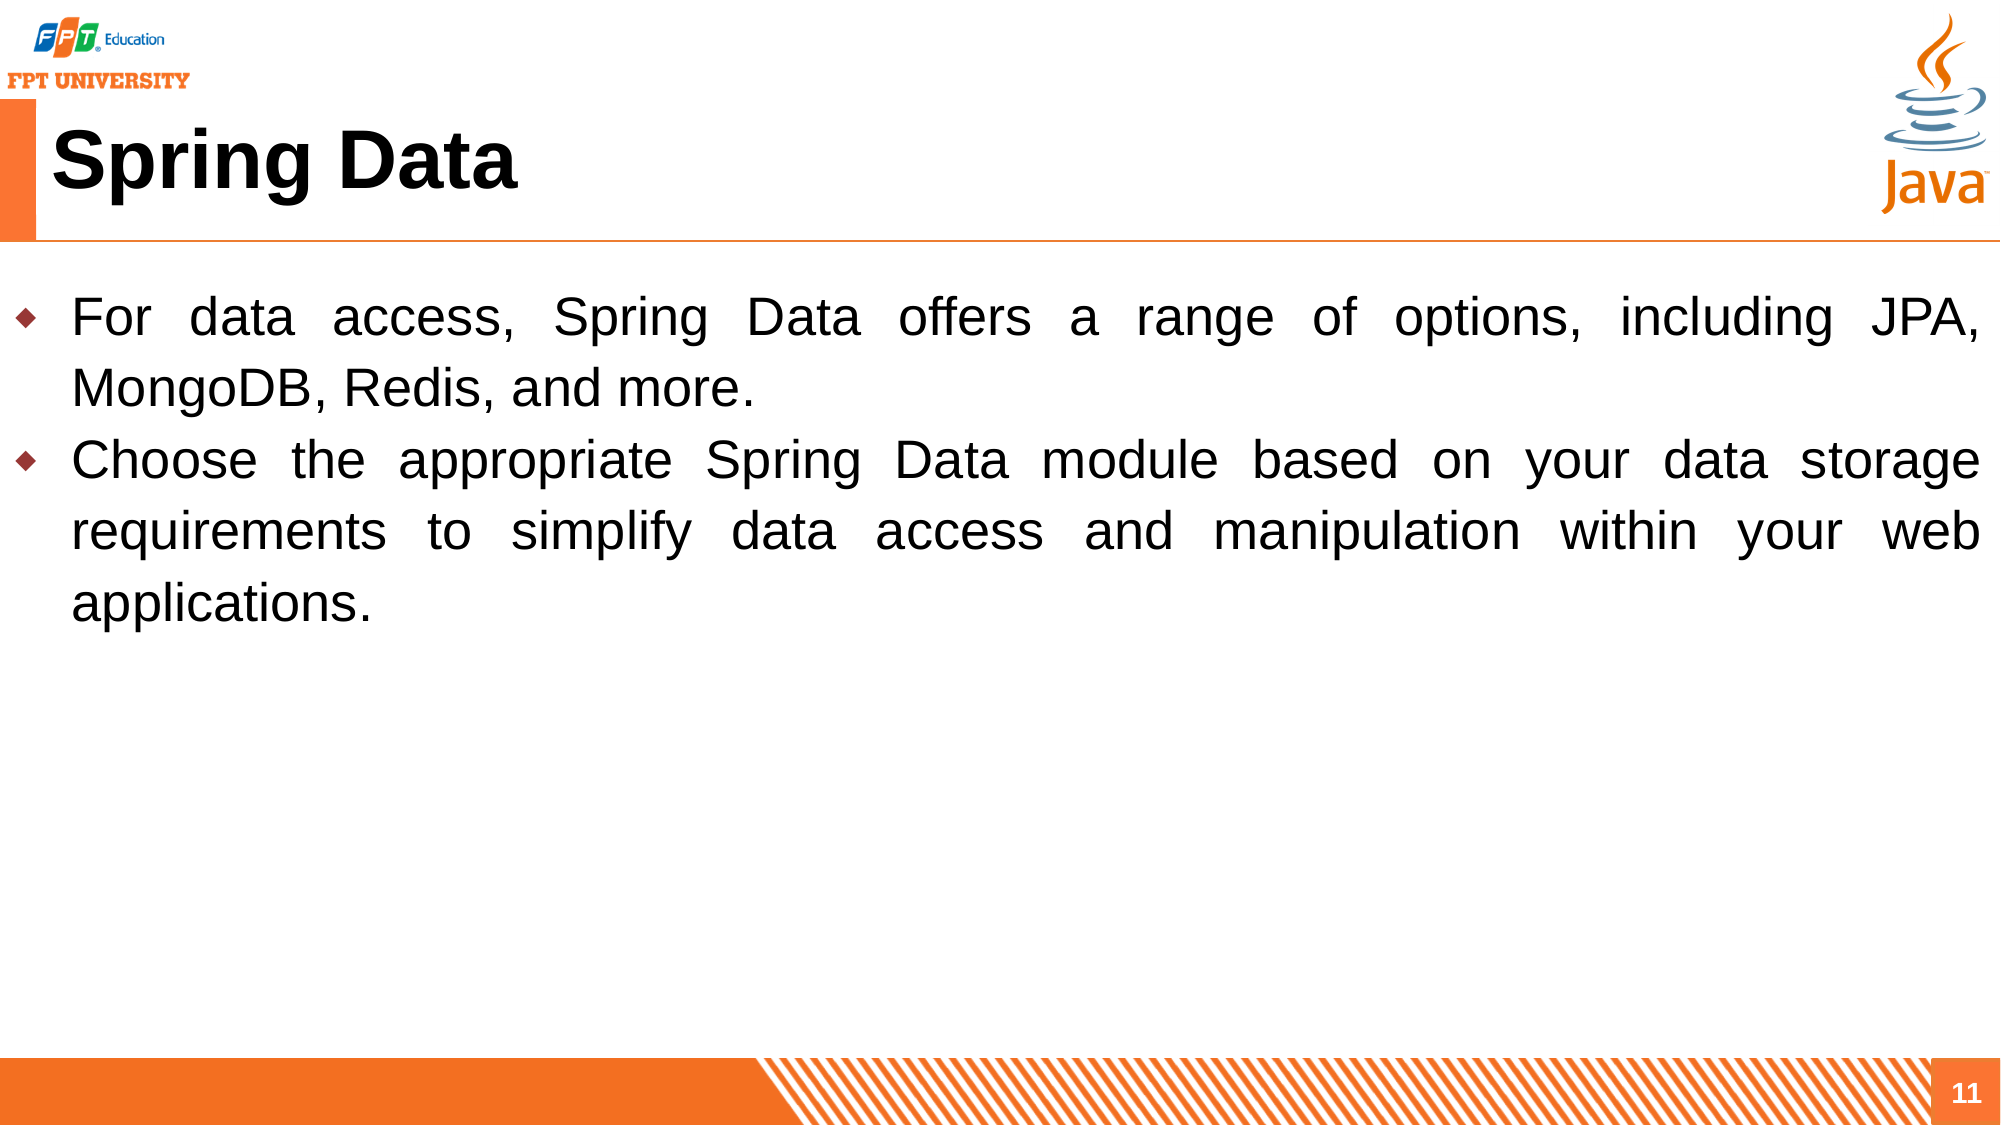

# Spring Data
For data access, Spring Data offers a range of options, including JPA, MongoDB, Redis, and more.
Choose the appropriate Spring Data module based on your data storage requirements to simplify data access and manipulation within your web applications.

11